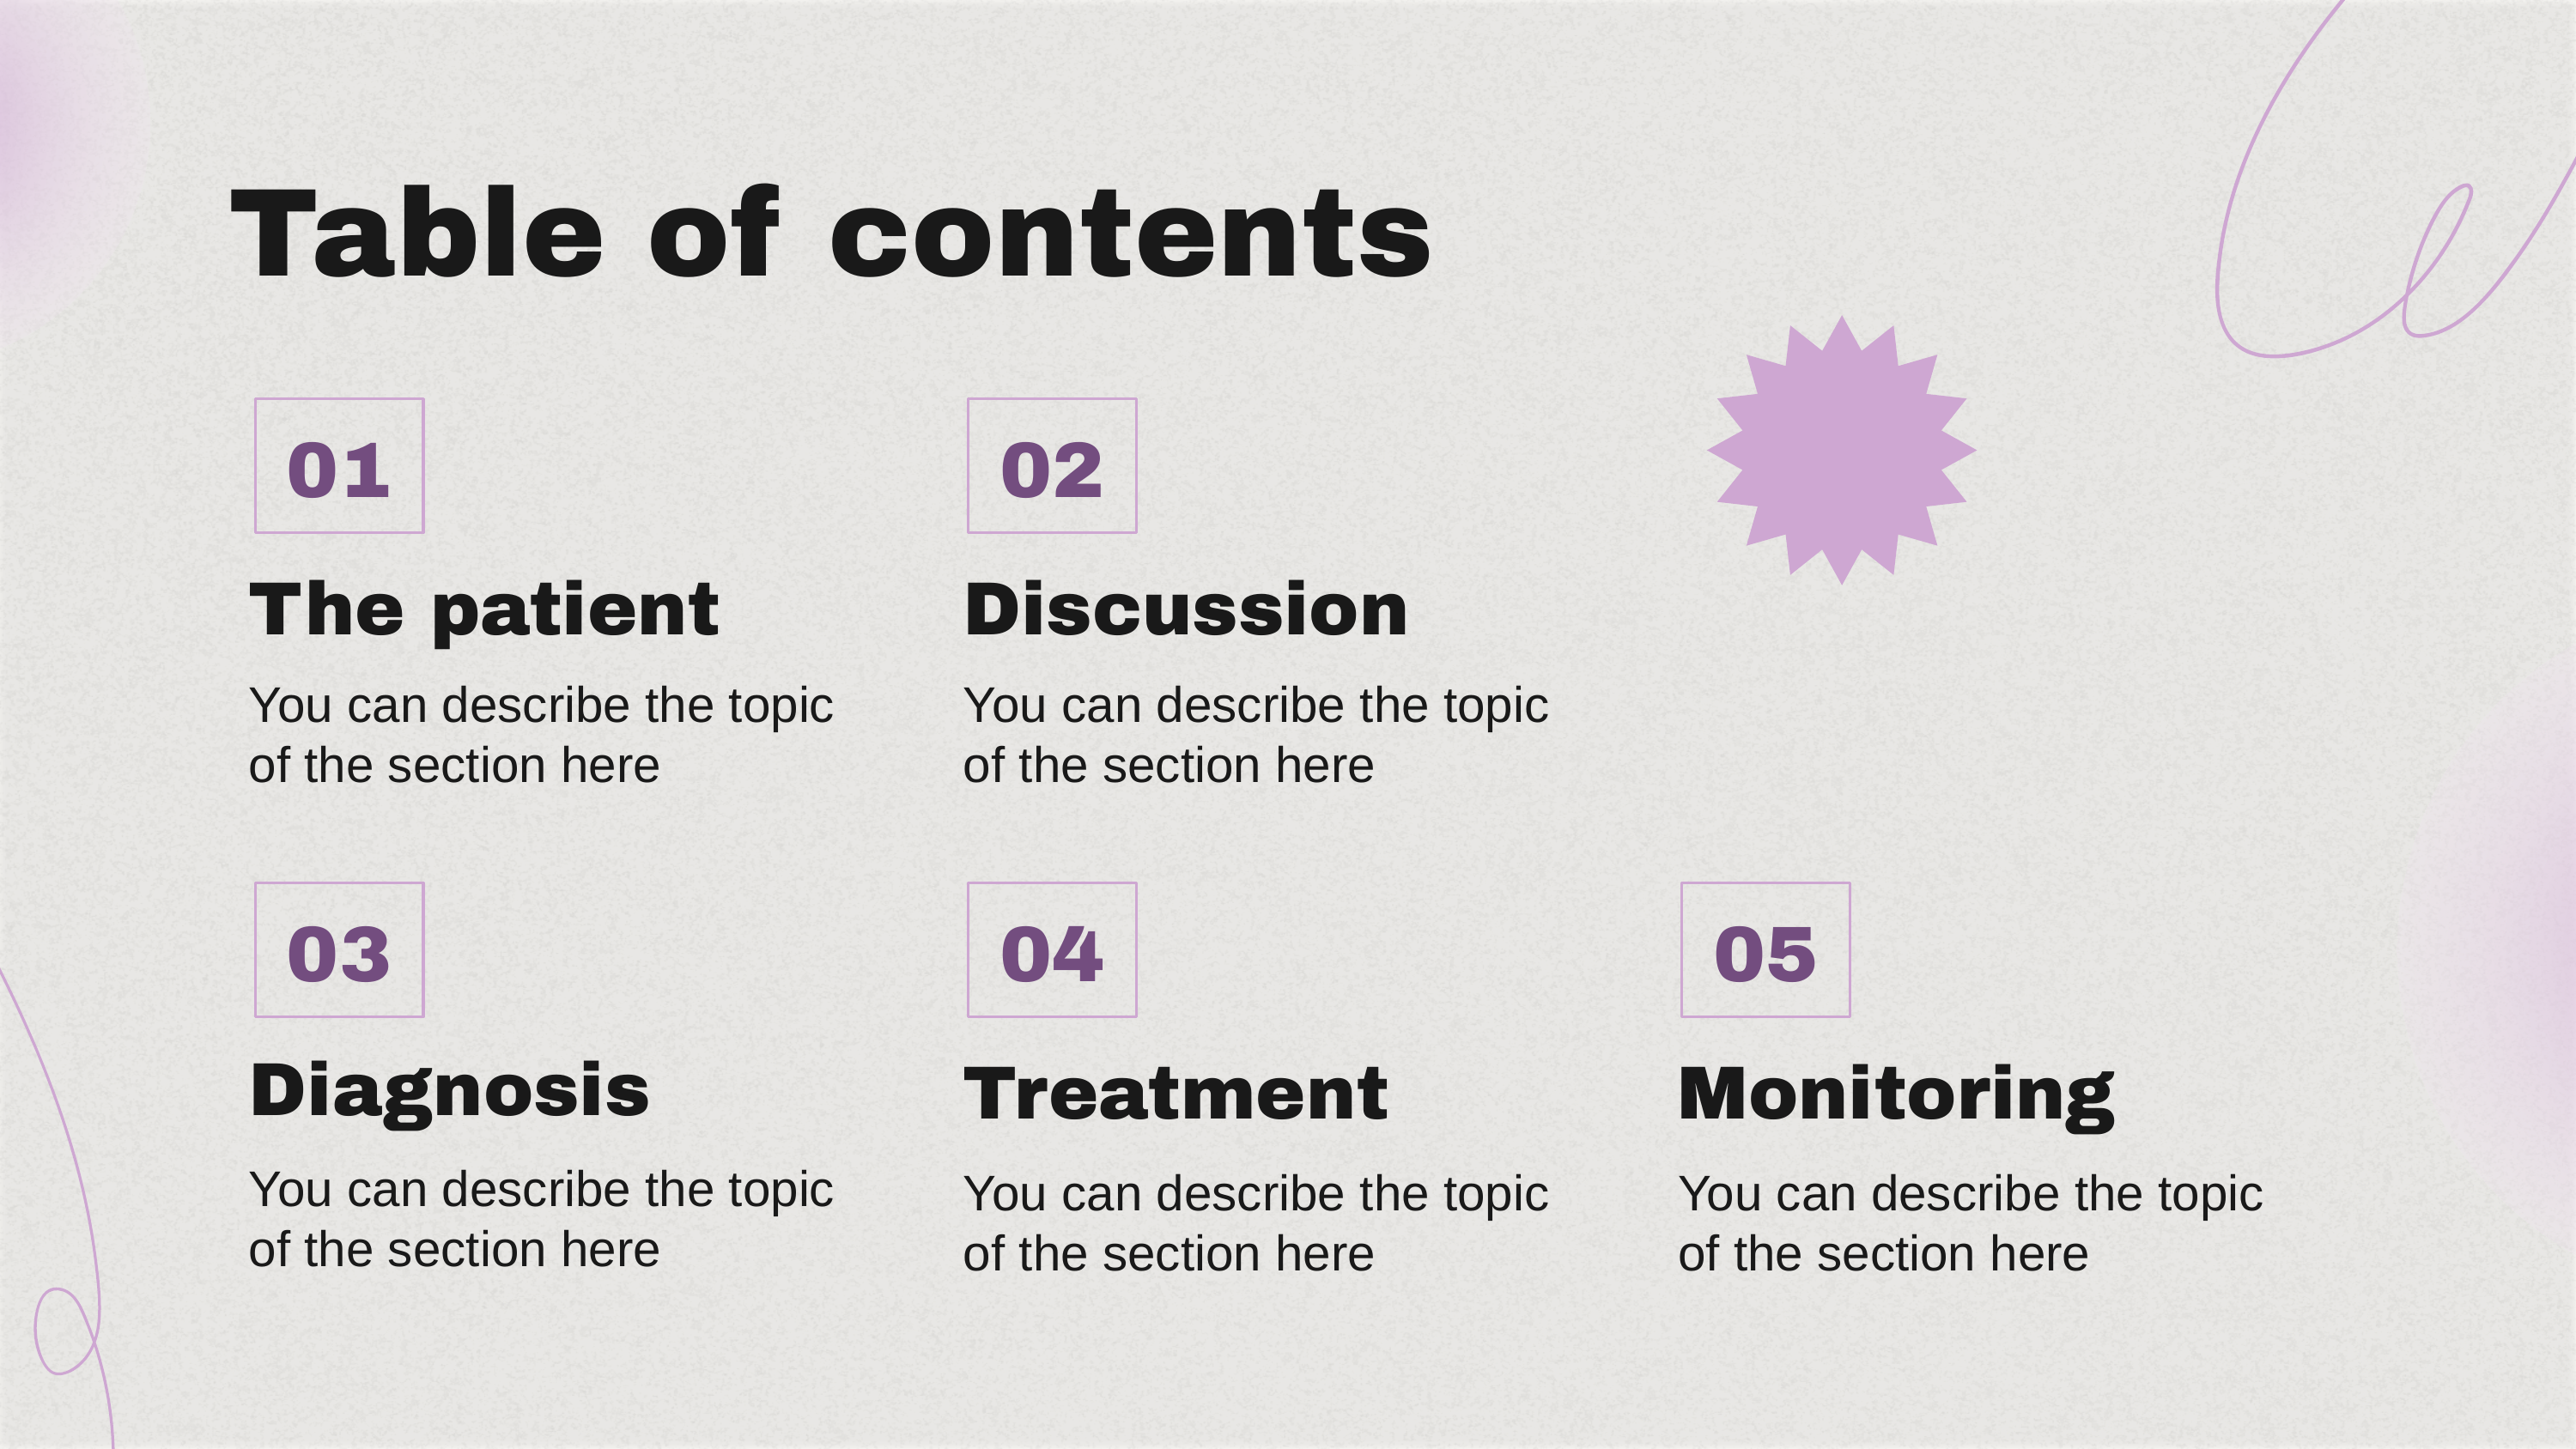

# Table of contents

01
02
The patient
Discussion
You can describe the topic of the section here
You can describe the topic of the section here
03
04
05
Diagnosis
Treatment
Monitoring
You can describe the topic of the section here
You can describe the topic of the section here
You can describe the topic of the section here